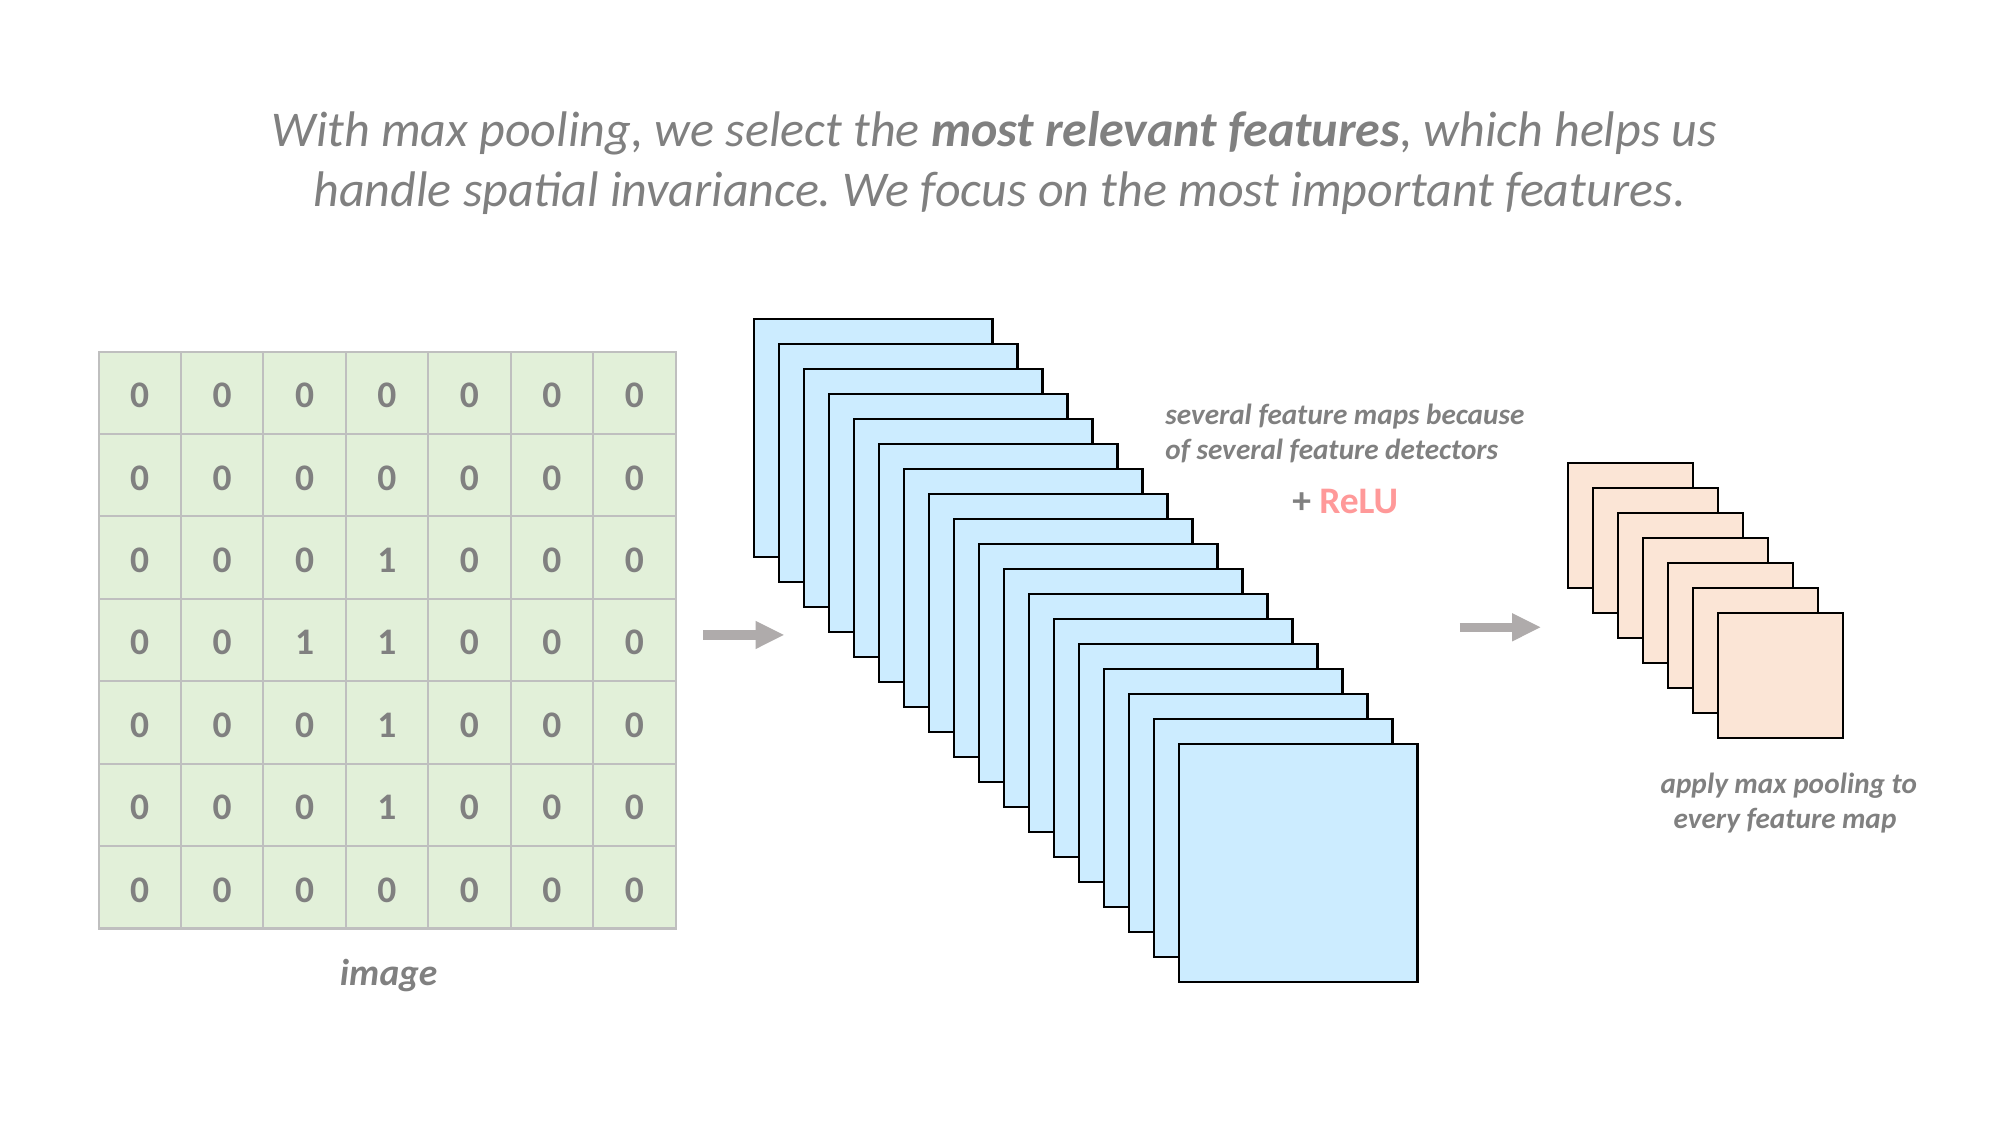

With max pooling, we select the most relevant features, which helps us
handle spatial invariance. We focus on the most important features.

0
0
0
0
0
0
0

several feature maps because
of several feature detectors

0
0
0
0
0
0
0

+ ReLU

0
0
1
0
0
0
0

0
0
1
0
0
0
1

0
0
1
0
0
0
0

apply max pooling to
  every feature map
0
0
1
0
0
0
0
0
0
0
0
0
0
0
image